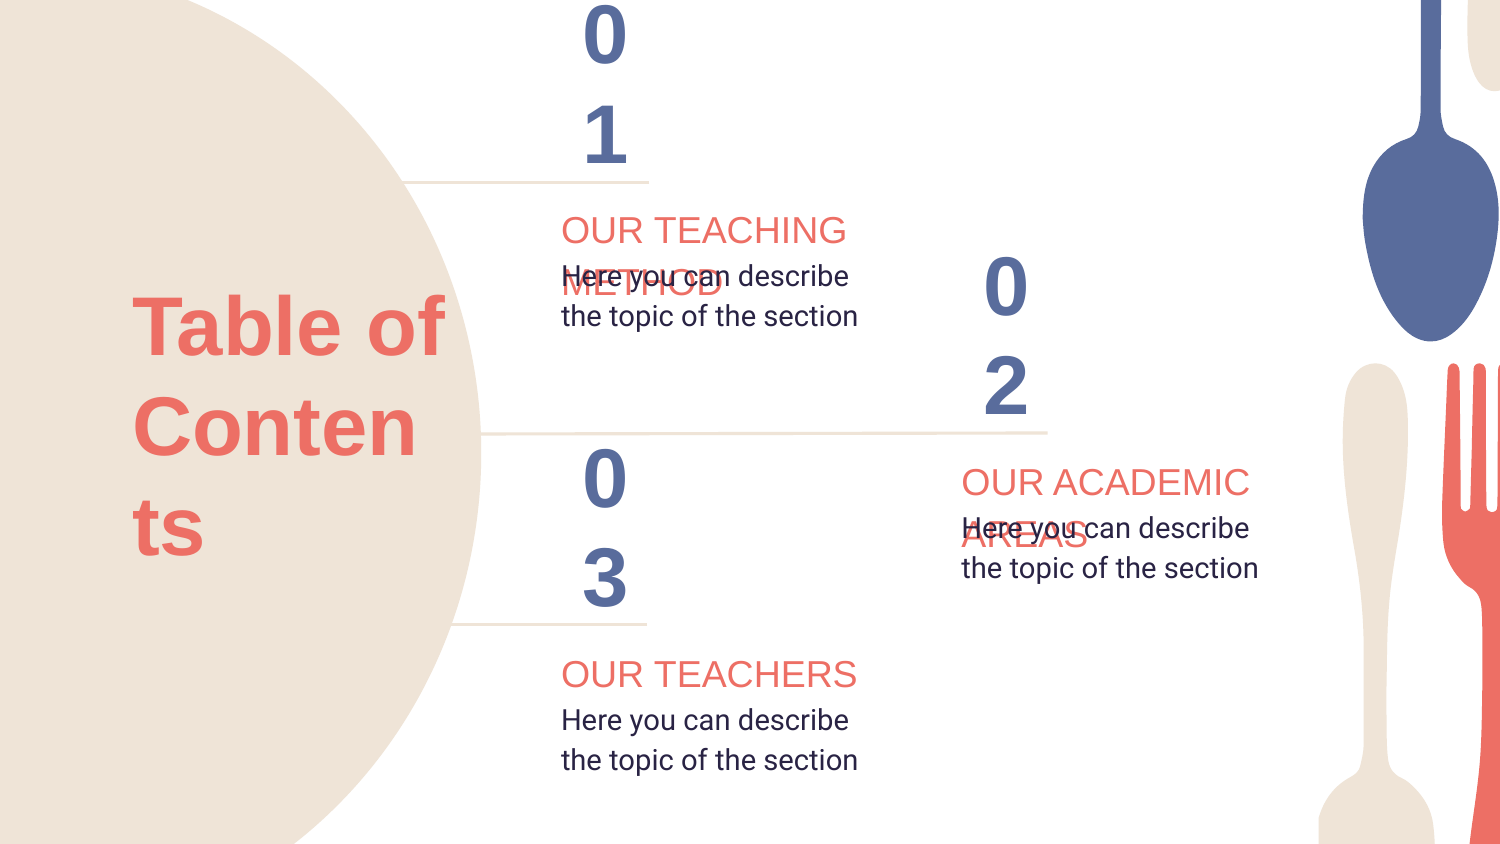

# 01
OUR TEACHING METHOD
Here you can describe the topic of the section
Table of Contents
02
OUR ACADEMIC AREAS
Here you can describe the topic of the section
03
OUR TEACHERS
Here you can describe the topic of the section